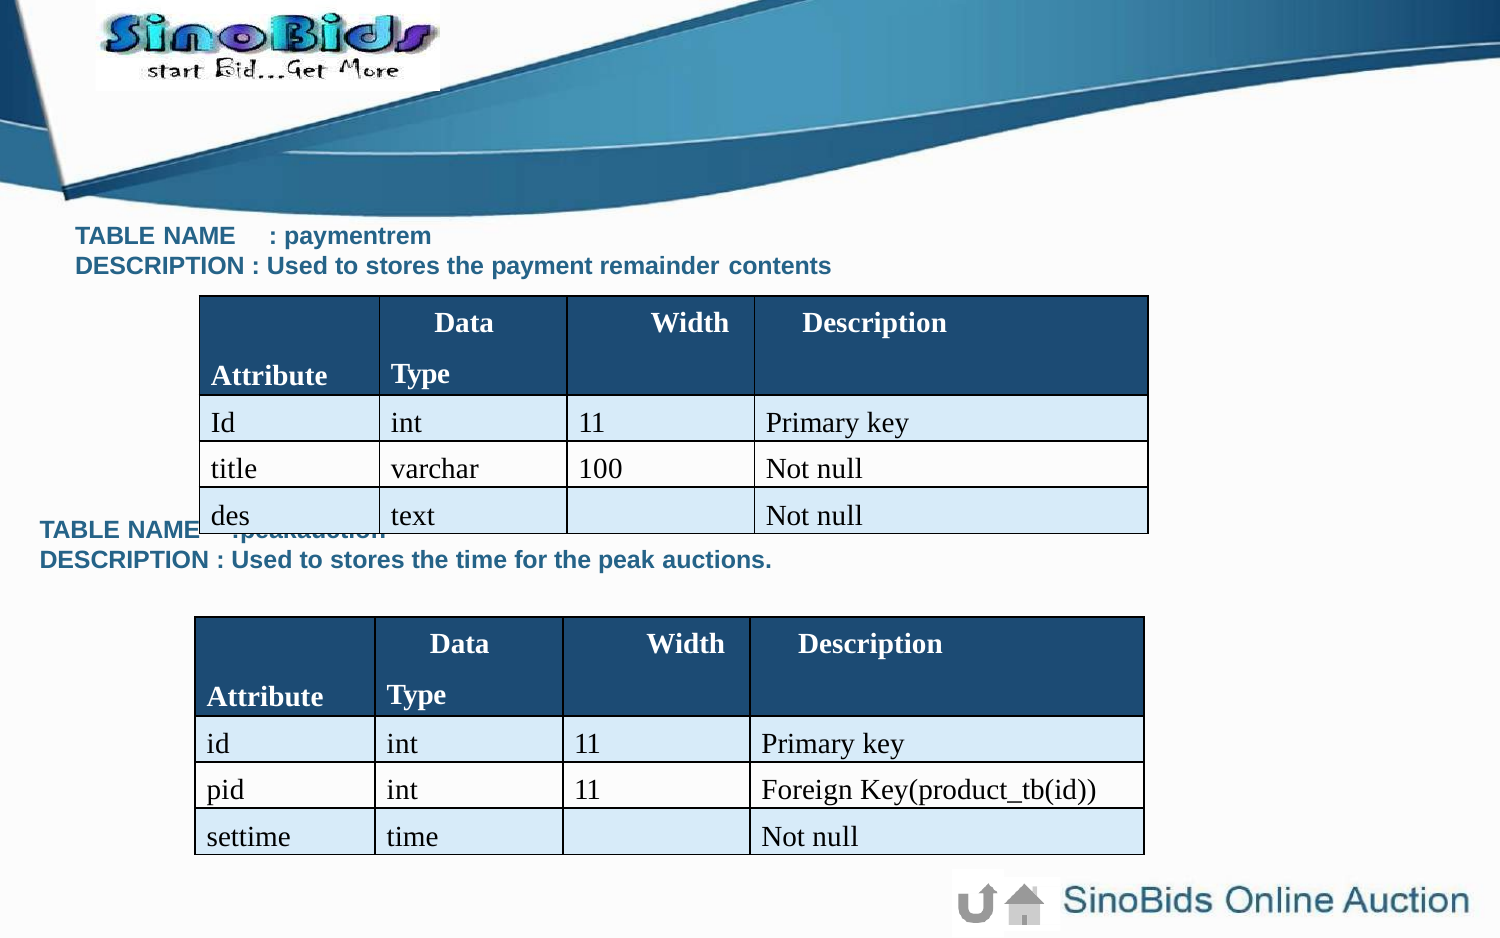

TABLE NAME	: paymentrem
DESCRIPTION : Used to stores the payment remainder contents
| Attribute | Data Type | Width | Description |
| --- | --- | --- | --- |
| Id | int | 11 | Primary key |
| title | varchar | 100 | Not null |
| des | text |  | Not null |
TABLE NAME
DESCRIPTION : Used to stores the time for the peak auctions.
:peakauctio
n
| Attribute | Data Type | Width | Description |
| --- | --- | --- | --- |
| id | int | 11 | Primary key |
| pid | int | 11 | Foreign Key(product\_tb(id)) |
| settime | time |  | Not null |